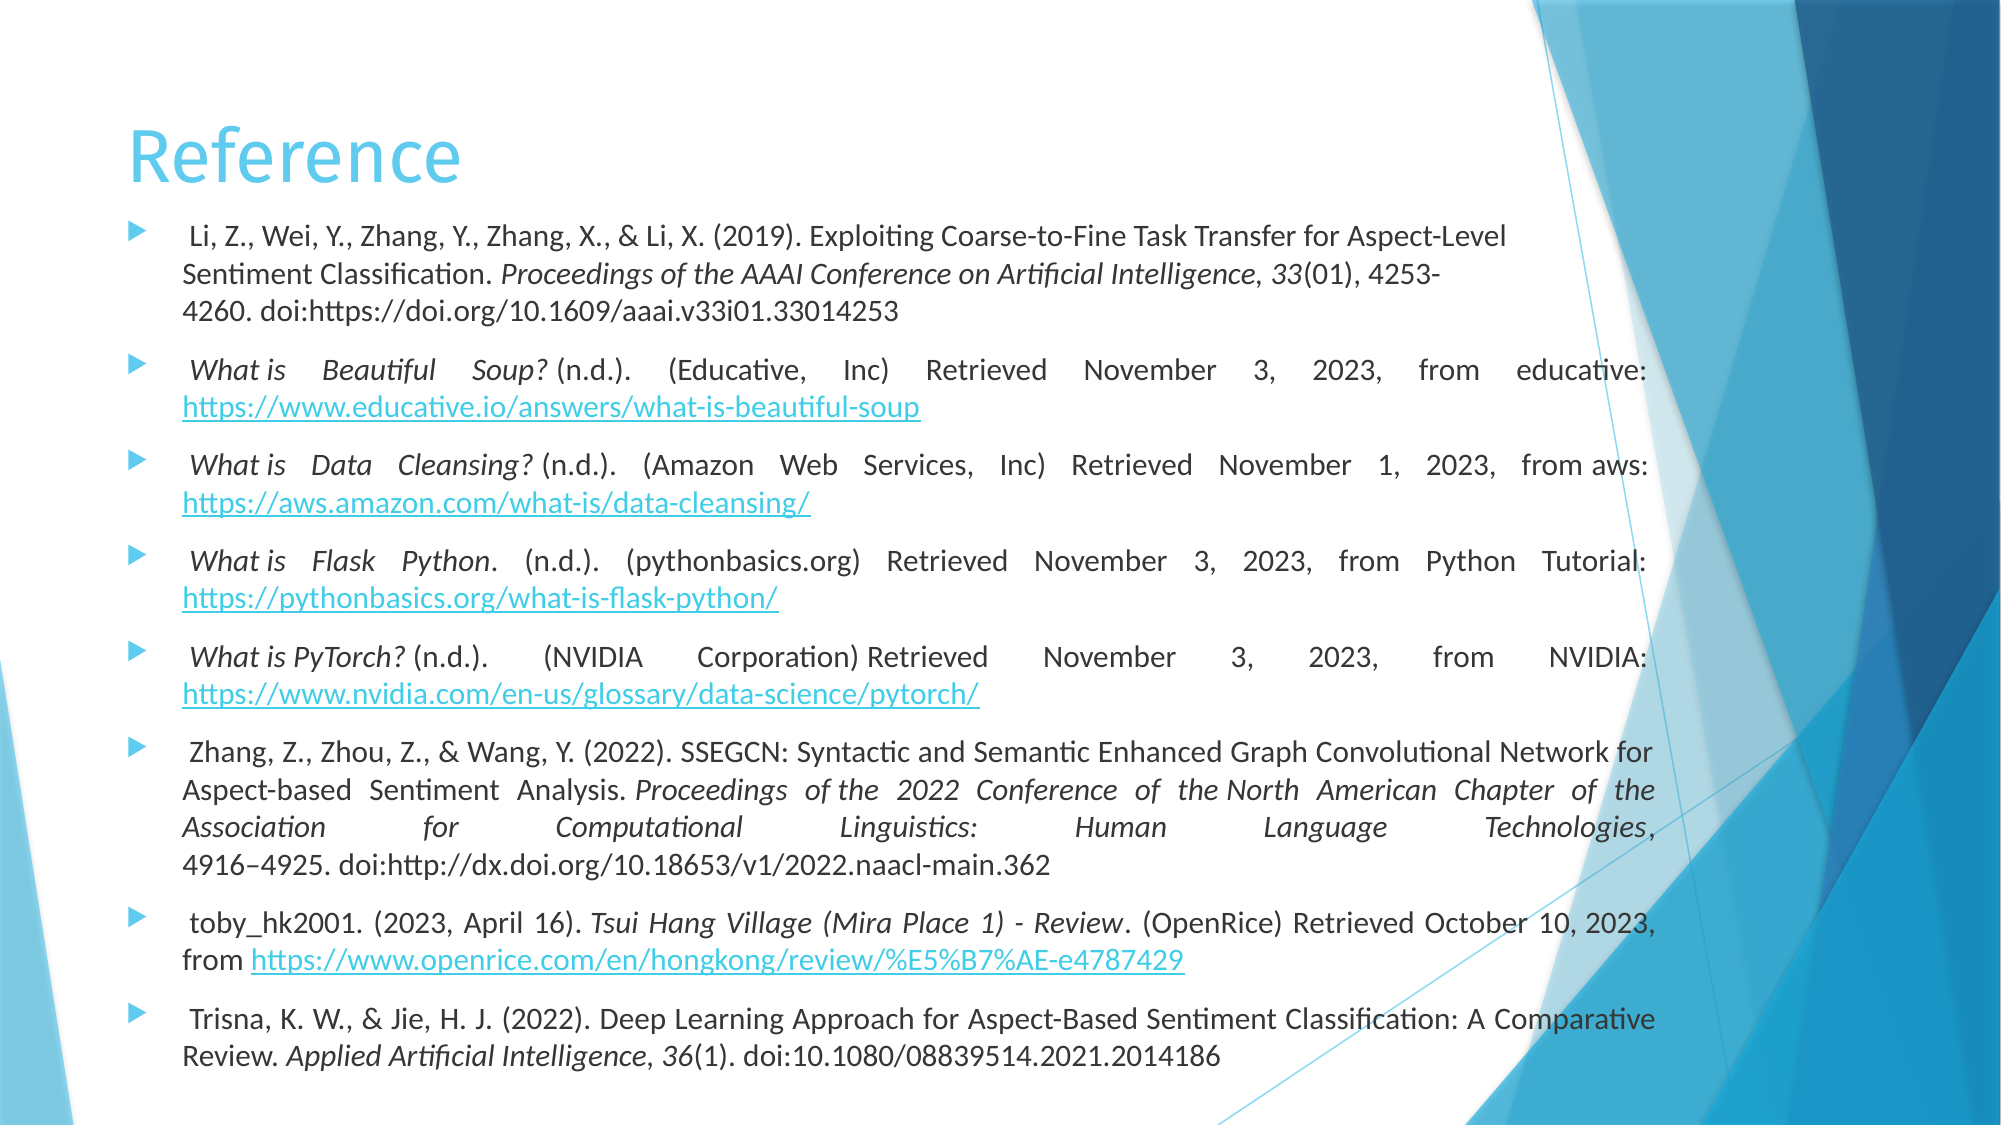

# Reference

 Li, Z., Wei, Y., Zhang, Y., Zhang, X., & Li, X. (2019). Exploiting Coarse-to-Fine Task Transfer for Aspect-Level Sentiment Classification. Proceedings of the AAAI Conference on Artificial Intelligence, 33(01), 4253-4260. doi:https://doi.org/10.1609/aaai.v33i01.33014253
 What is Beautiful Soup? (n.d.). (Educative, Inc) Retrieved November 3, 2023, from educative: https://www.educative.io/answers/what-is-beautiful-soup
 What is Data Cleansing? (n.d.). (Amazon Web Services, Inc) Retrieved November 1, 2023, from aws: https://aws.amazon.com/what-is/data-cleansing/
 What is Flask Python. (n.d.). (pythonbasics.org) Retrieved November 3, 2023, from Python Tutorial: https://pythonbasics.org/what-is-flask-python/
 What is PyTorch? (n.d.). (NVIDIA Corporation) Retrieved November 3, 2023, from NVIDIA: https://www.nvidia.com/en-us/glossary/data-science/pytorch/
 Zhang, Z., Zhou, Z., & Wang, Y. (2022). SSEGCN: Syntactic and Semantic Enhanced Graph Convolutional Network for Aspect-based Sentiment Analysis. Proceedings of the 2022 Conference of the North American Chapter of the Association for Computational Linguistics: Human Language Technologies, 4916–4925. doi:http://dx.doi.org/10.18653/v1/2022.naacl-main.362
 toby_hk2001. (2023, April 16). Tsui Hang Village (Mira Place 1) - Review. (OpenRice) Retrieved October 10, 2023, from https://www.openrice.com/en/hongkong/review/%E5%B7%AE-e4787429
 Trisna, K. W., & Jie, H. J. (2022). Deep Learning Approach for Aspect-Based Sentiment Classification: A Comparative Review. Applied Artificial Intelligence, 36(1). doi:10.1080/08839514.2021.2014186